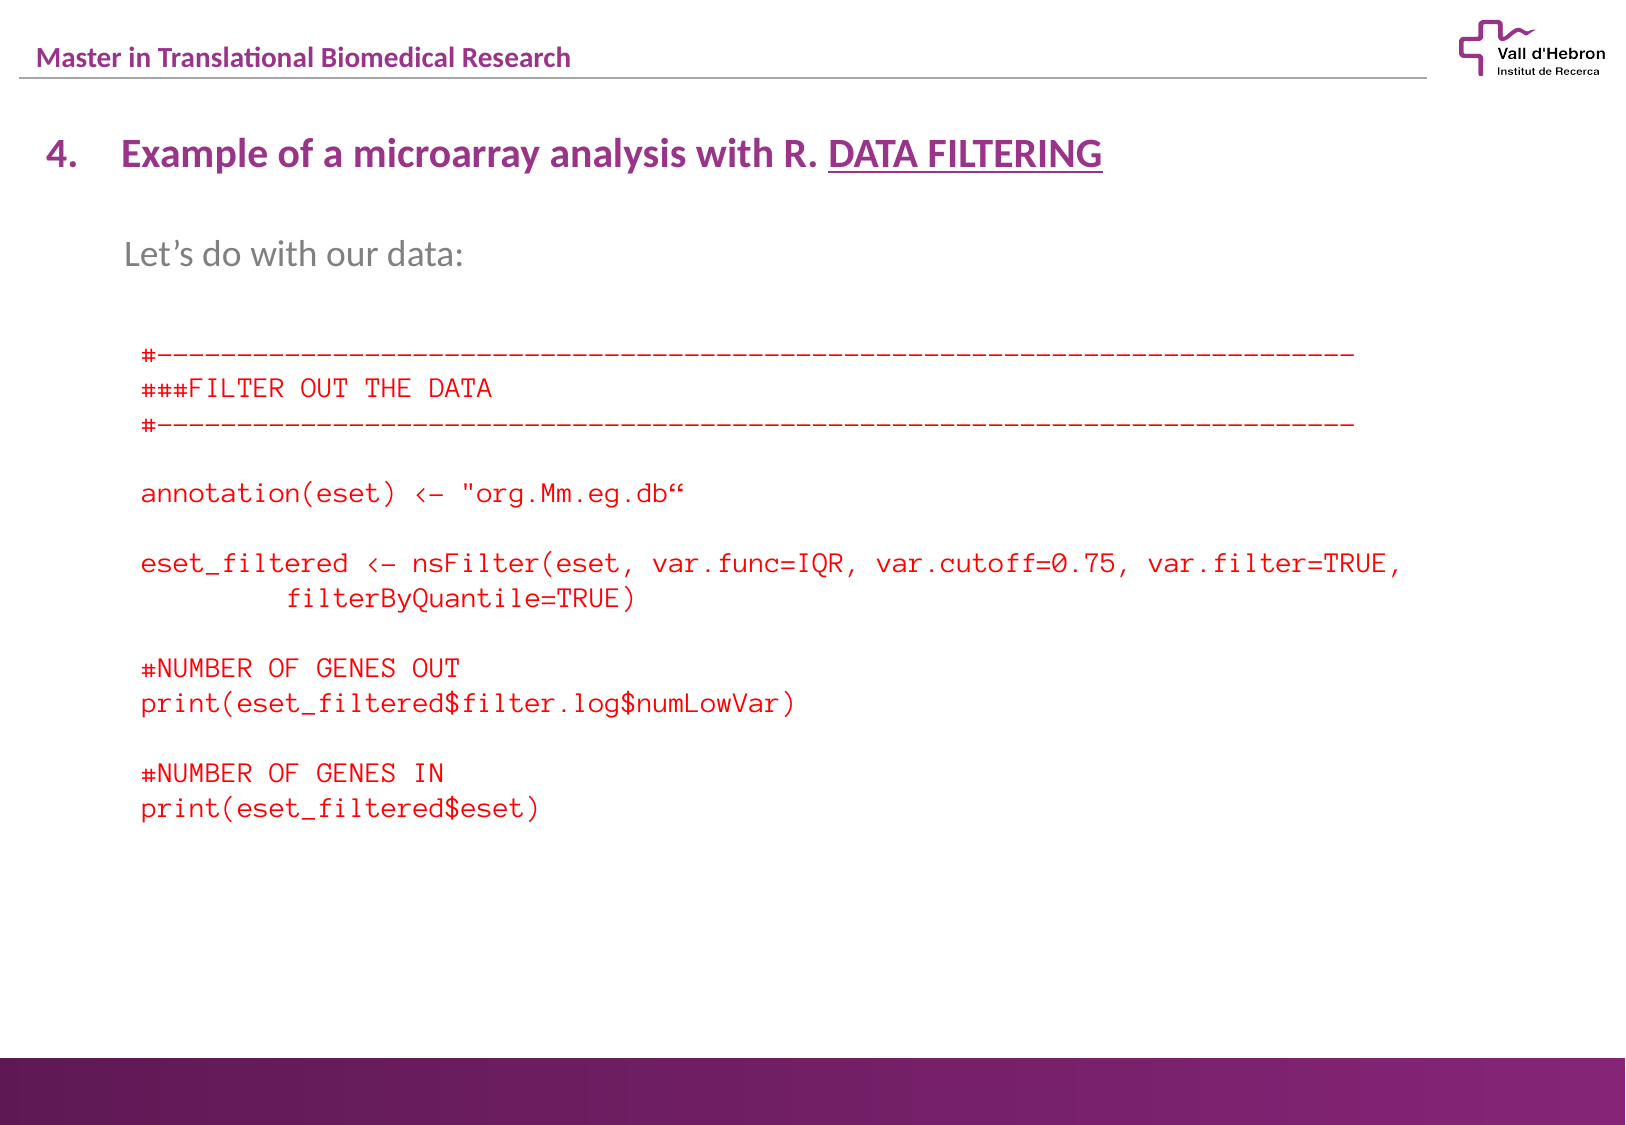

Example of a microarray analysis with R. DATA FILTERING
Let’s do with our data:
#---------------------------------------------------------------------------
###FILTER OUT THE DATA
#---------------------------------------------------------------------------

annotation(eset) <- "org.Mm.eg.db“

eset_filtered <- nsFilter(eset, var.func=IQR, var.cutoff=0.75, var.filter=TRUE,
         filterByQuantile=TRUE)

#NUMBER OF GENES OUT
print(eset_filtered$filter.log$numLowVar)

#NUMBER OF GENES IN
print(eset_filtered$eset)